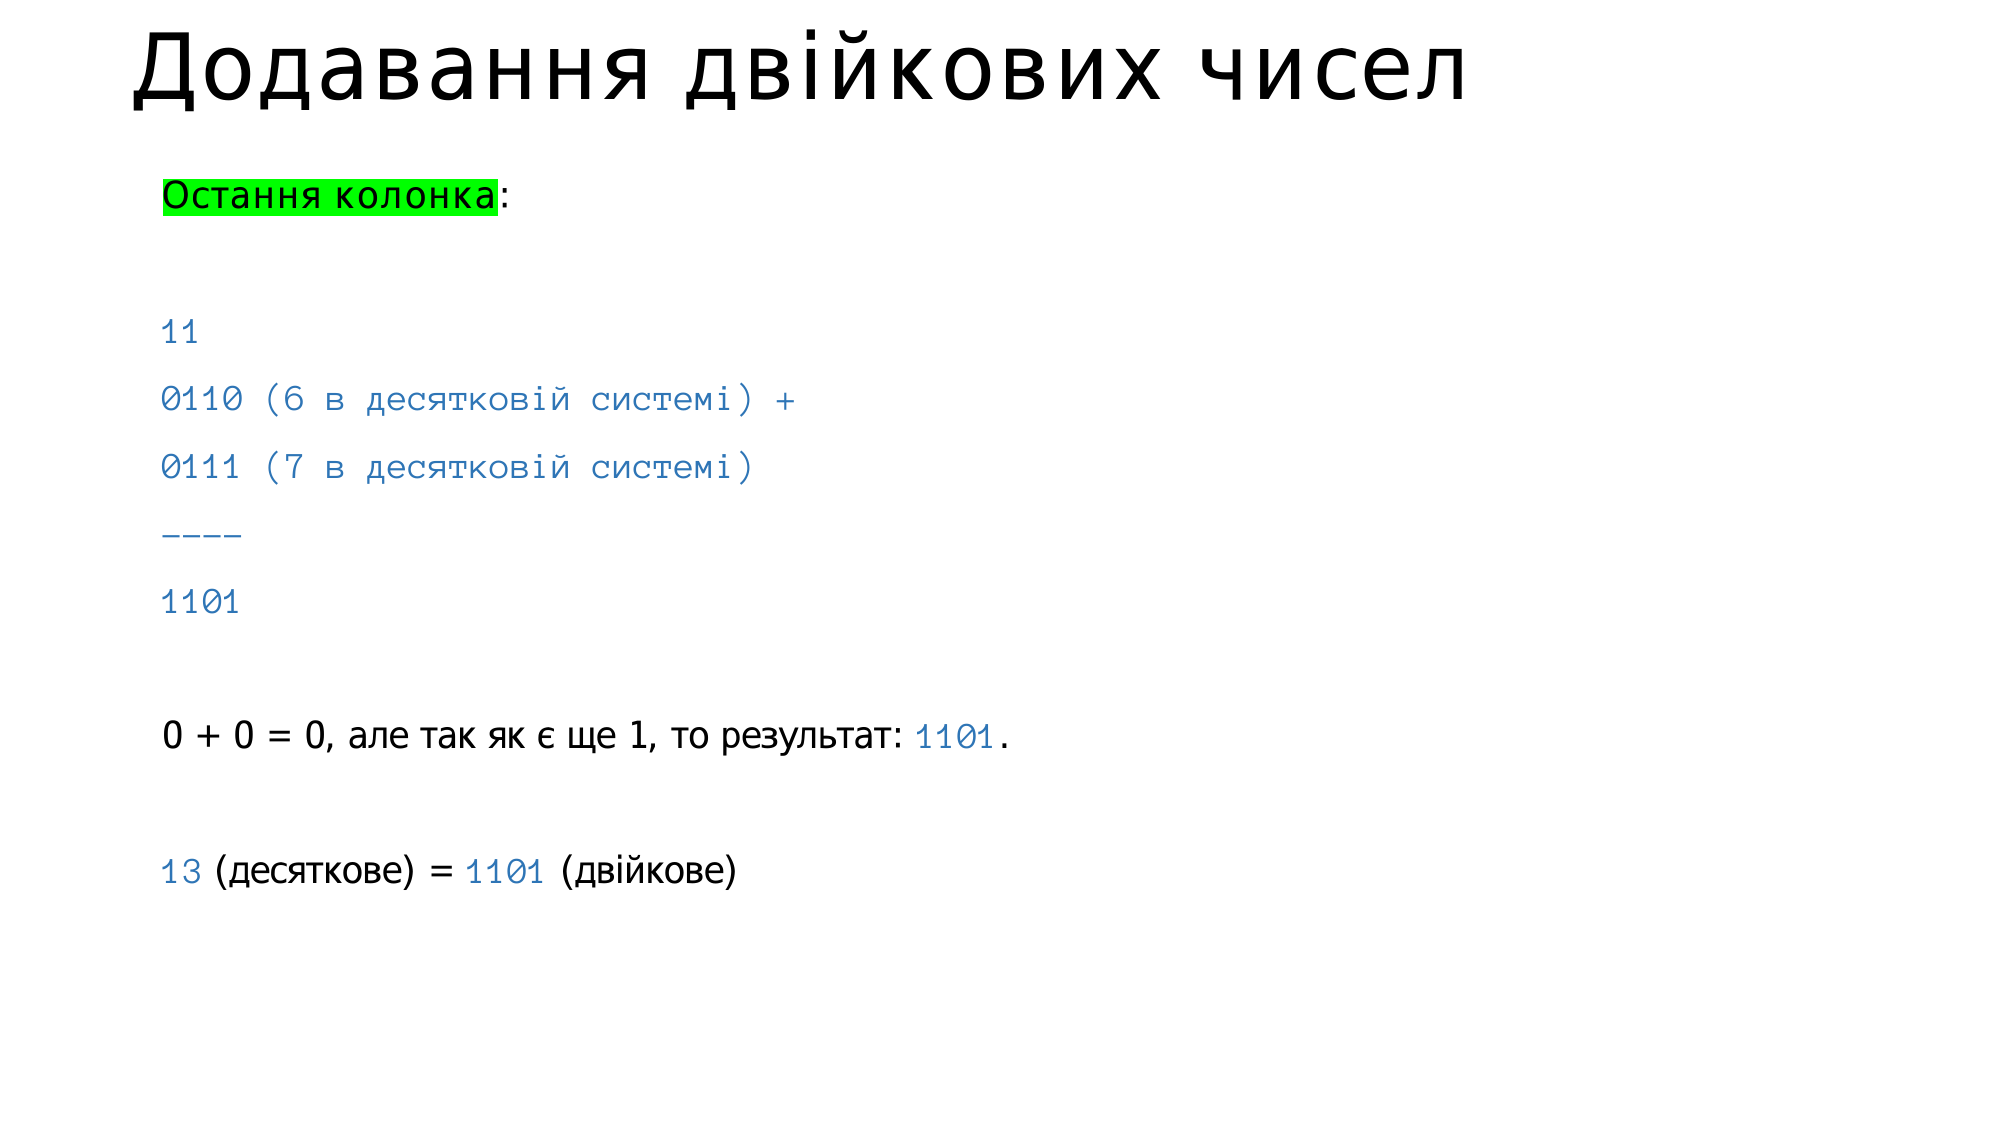

# Додавання двійкових чисел
Остання колонка:

11
0110 (6 в десятковій системі) +
0111 (7 в десятковій системі)
----
1101

0 + 0 = 0, але так як є ще 1, то результат: 1101.

13 (десяткове) = 1101 (двійкове)